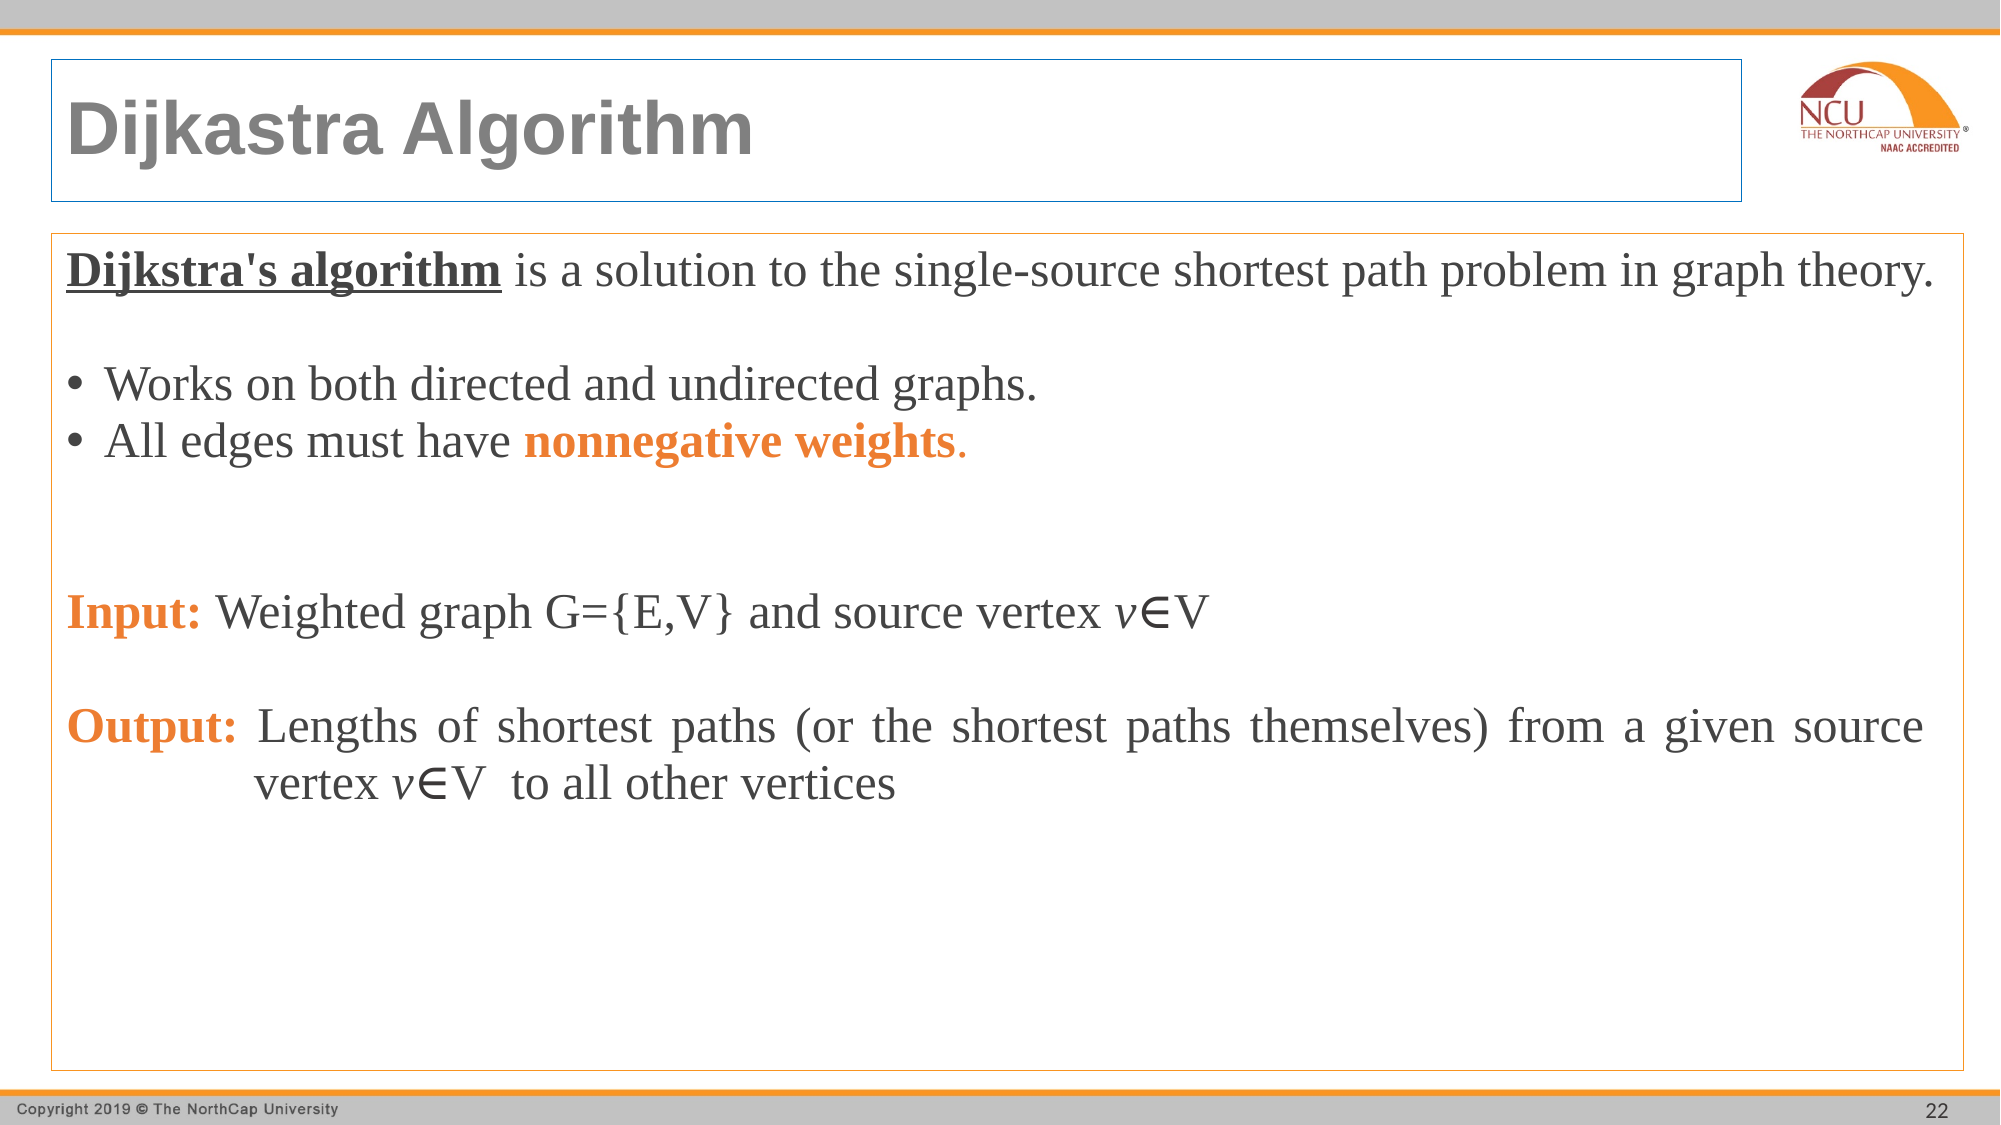

# Dijkastra Algorithm
Dijkstra's algorithm is a solution to the single-source shortest path problem in graph theory.

Works on both directed and undirected graphs.
All edges must have nonnegative weights.

Input: Weighted graph G={E,V} and source vertex v∈V

Output: Lengths of shortest paths (or the shortest paths themselves) from a given source 		   vertex v∈V  to all other vertices

22